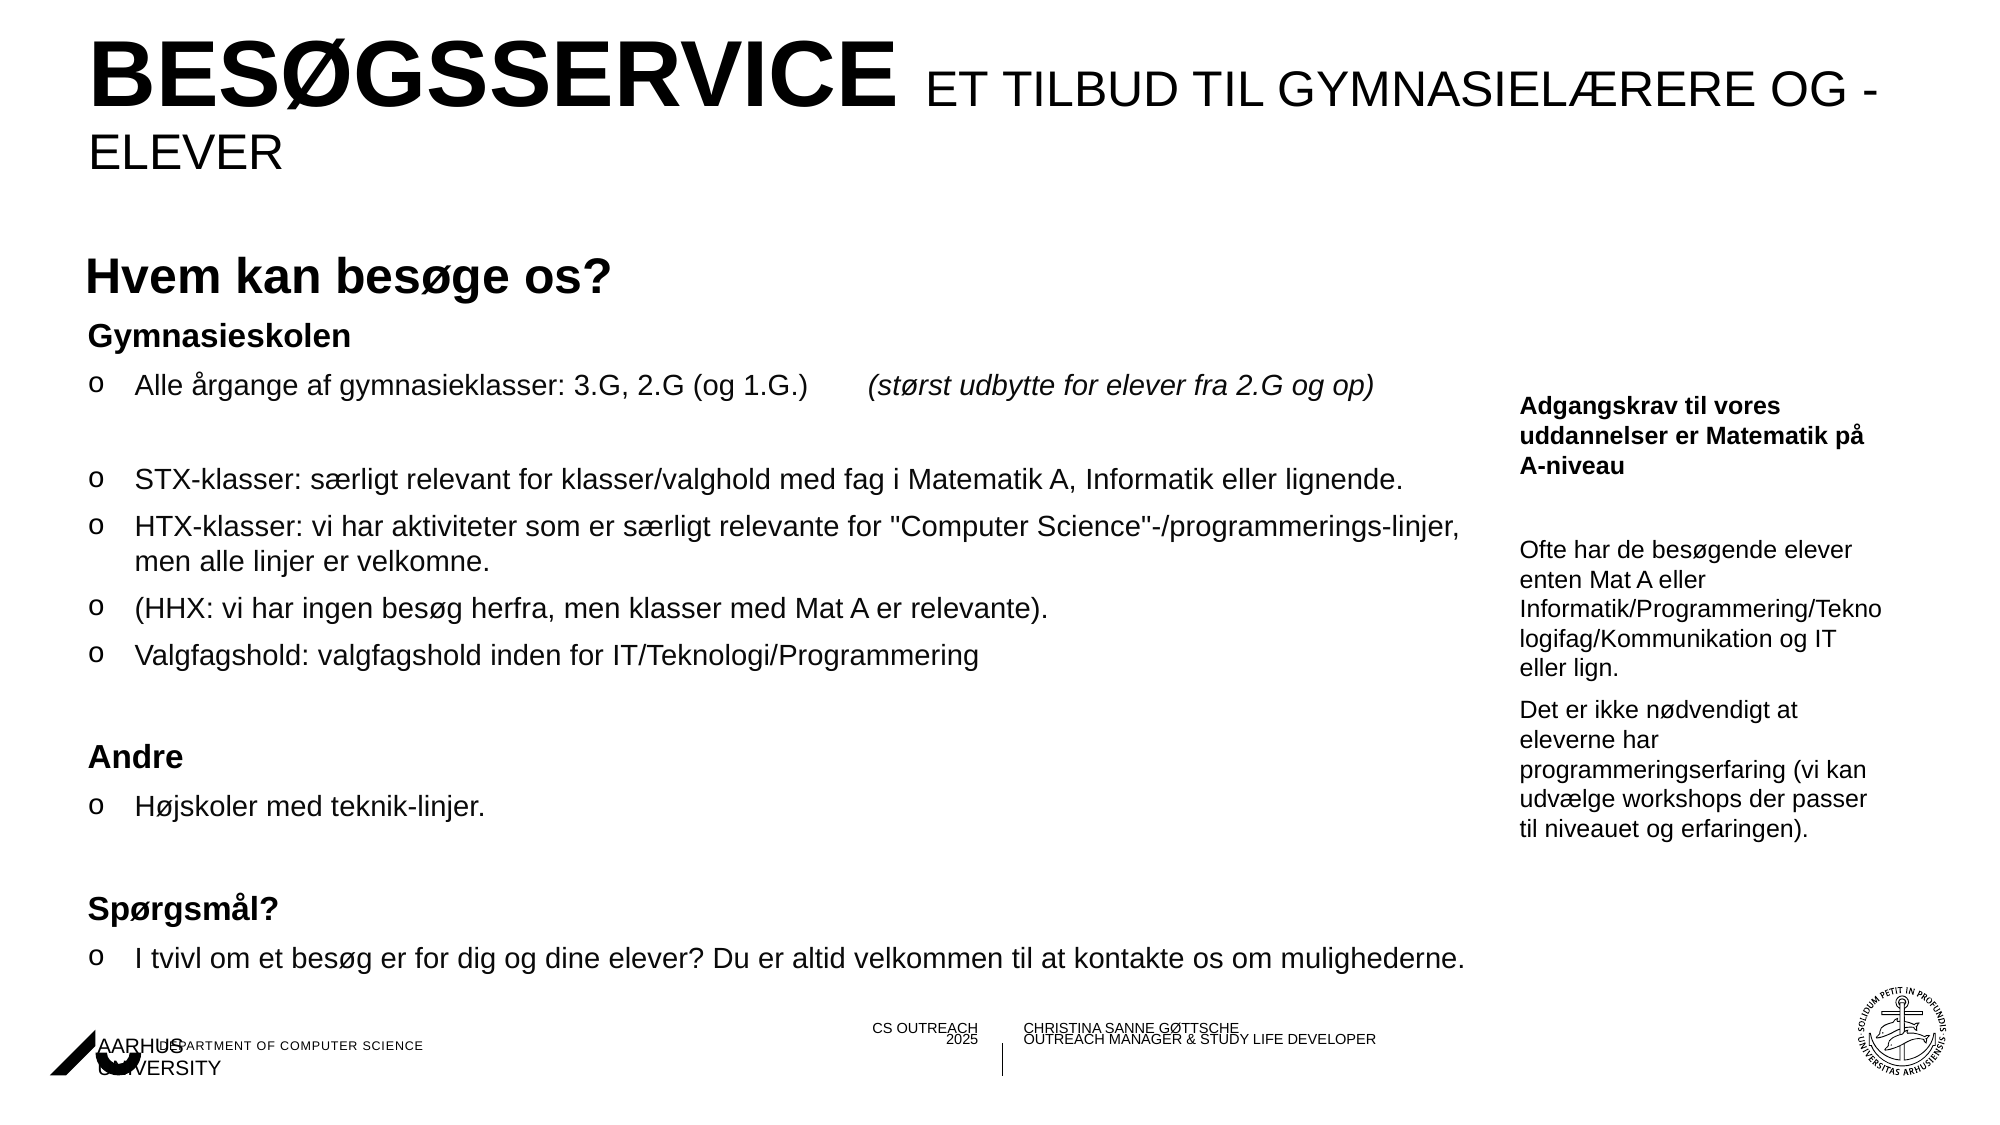

BESØGSSERVICE et tilbud til gymnasielærere og -elever
Hvem kan besøge os?
Gymnasieskolen
Alle årgange af gymnasieklasser: 3.G, 2.G (og 1.G.)  (størst udbytte for elever fra 2.G og op)

STX-klasser: særligt relevant for klasser/valghold med fag i Matematik A, Informatik eller lignende.
HTX-klasser: vi har aktiviteter som er særligt relevante for "Computer Science"-/programmerings-linjer, men alle linjer er velkomne.
(HHX: vi har ingen besøg herfra, men klasser med Mat A er relevante).
Valgfagshold: valgfagshold inden for IT/Teknologi/Programmering

Andre
Højskoler med teknik-linjer.

Spørgsmål?
I tvivl om et besøg er for dig og dine elever? Du er altid velkommen til at kontakte os om mulighederne.

Adgangskrav til vores uddannelser er Matematik på A-niveau

Ofte har de besøgende elever enten Mat A eller Informatik/Programmering/Teknologifag/Kommunikation og IT eller lign.
Det er ikke nødvendigt at eleverne har programmeringserfaring (vi kan udvælge workshops der passer til niveauet og erfaringen).